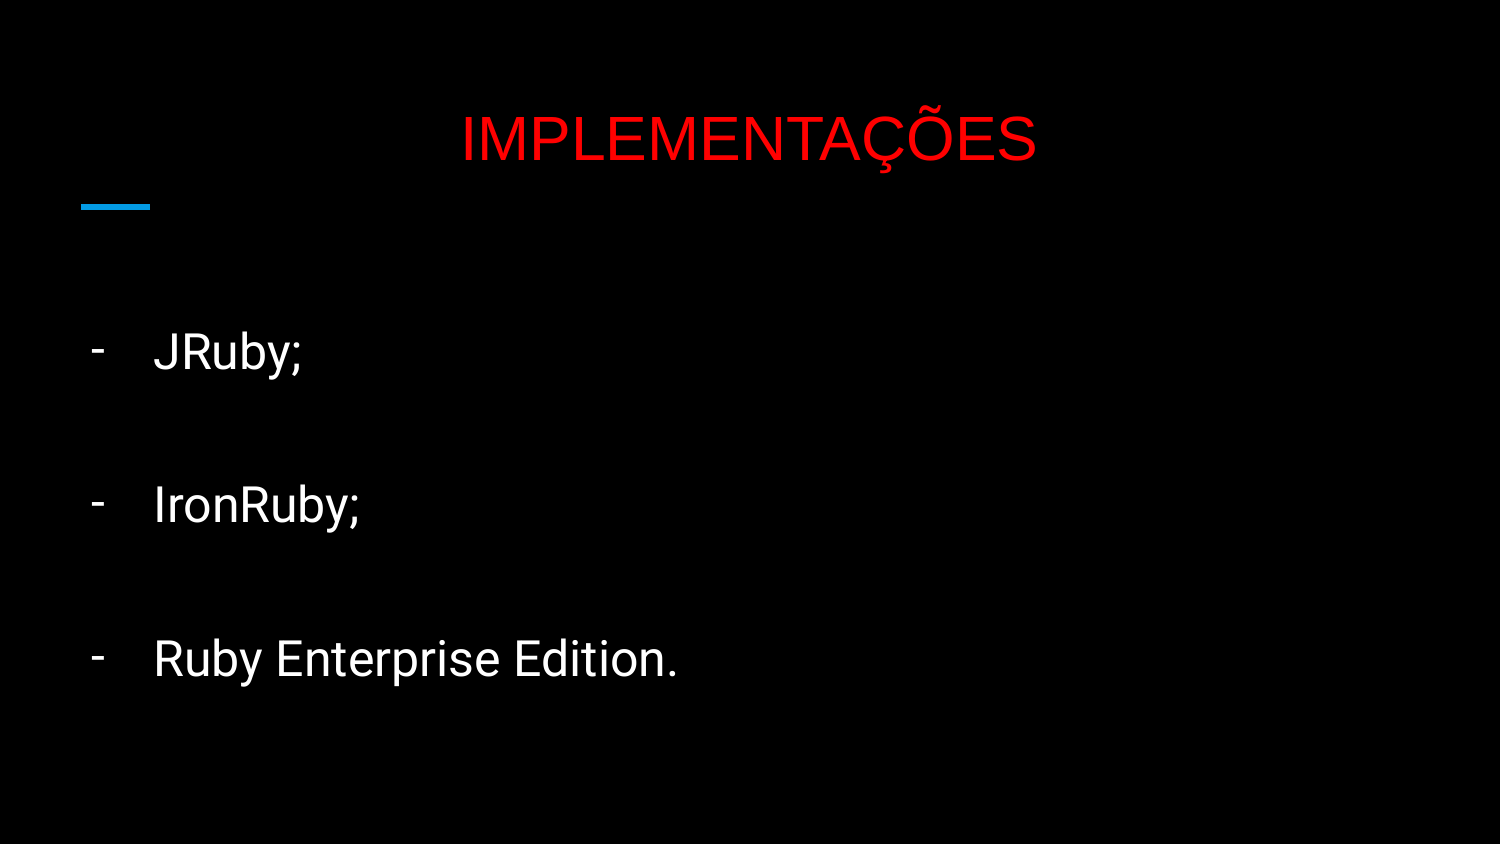

# IMPLEMENTAÇÕES
JRuby;
IronRuby;
Ruby Enterprise Edition.